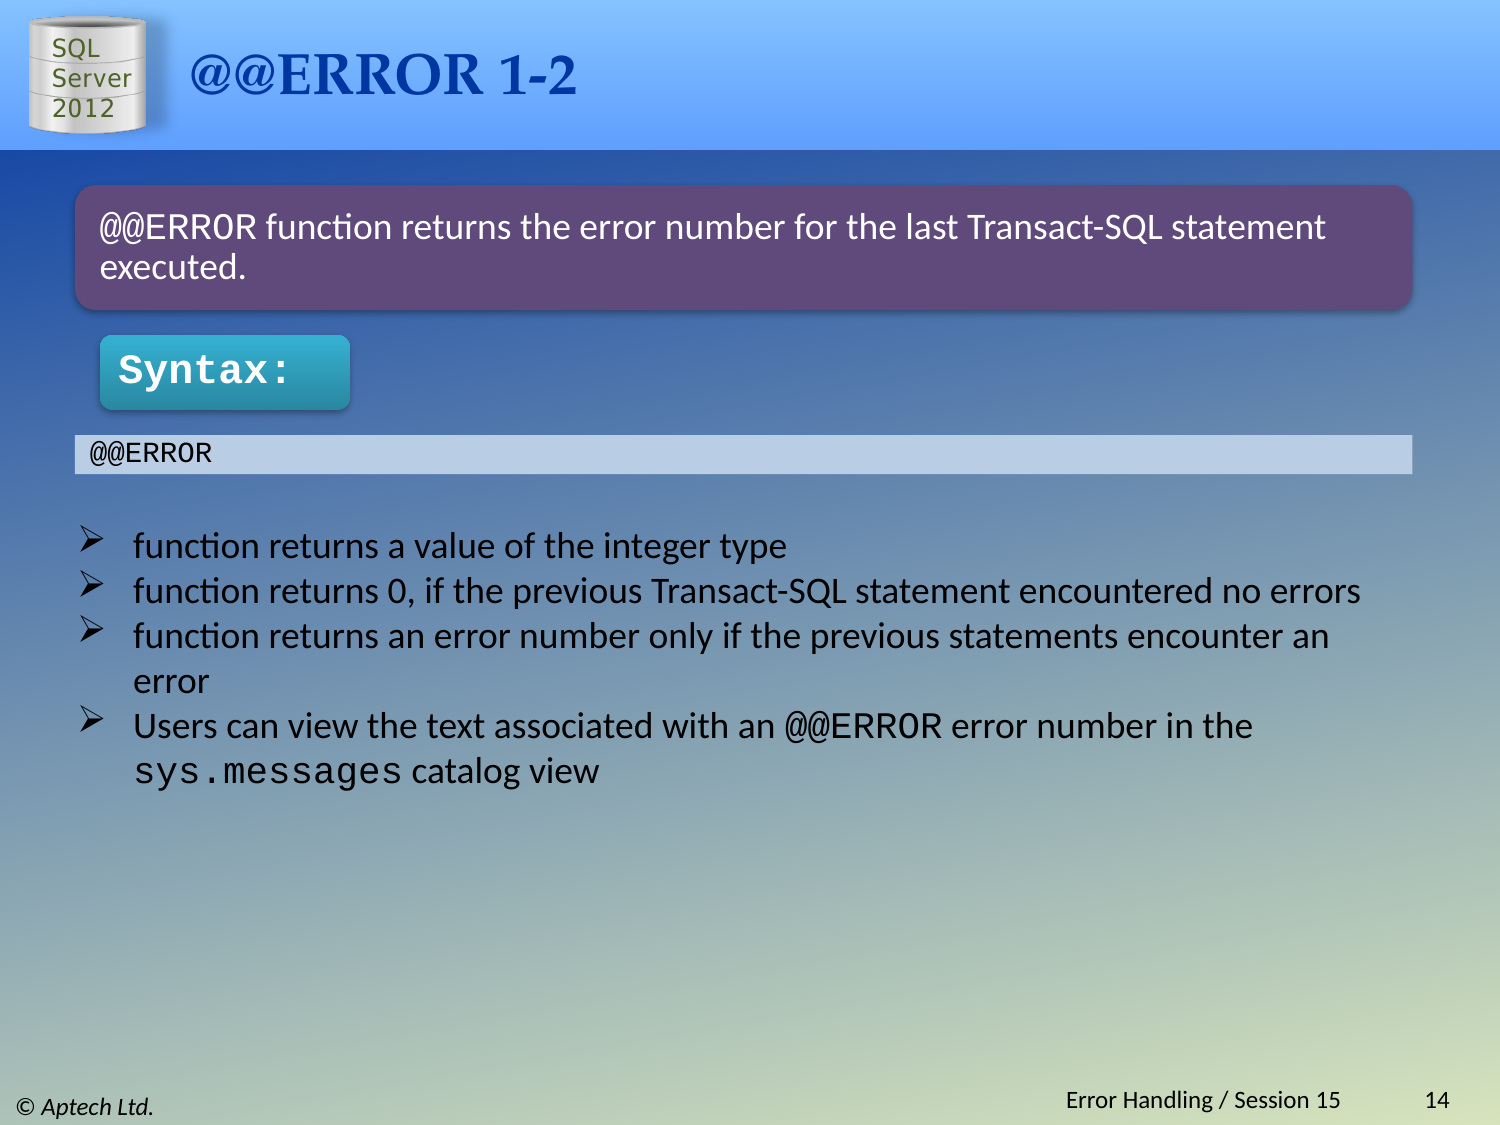

# @@ERROR 1-2

@@ERROR function returns the error number for the last Transact-SQL statement executed.
Syntax:
@@ERROR
function returns a value of the integer type
function returns 0, if the previous Transact-SQL statement encountered no errors
function returns an error number only if the previous statements encounter an error
Users can view the text associated with an @@ERROR error number in the sys.messages catalog view
Error Handling / Session 15
14